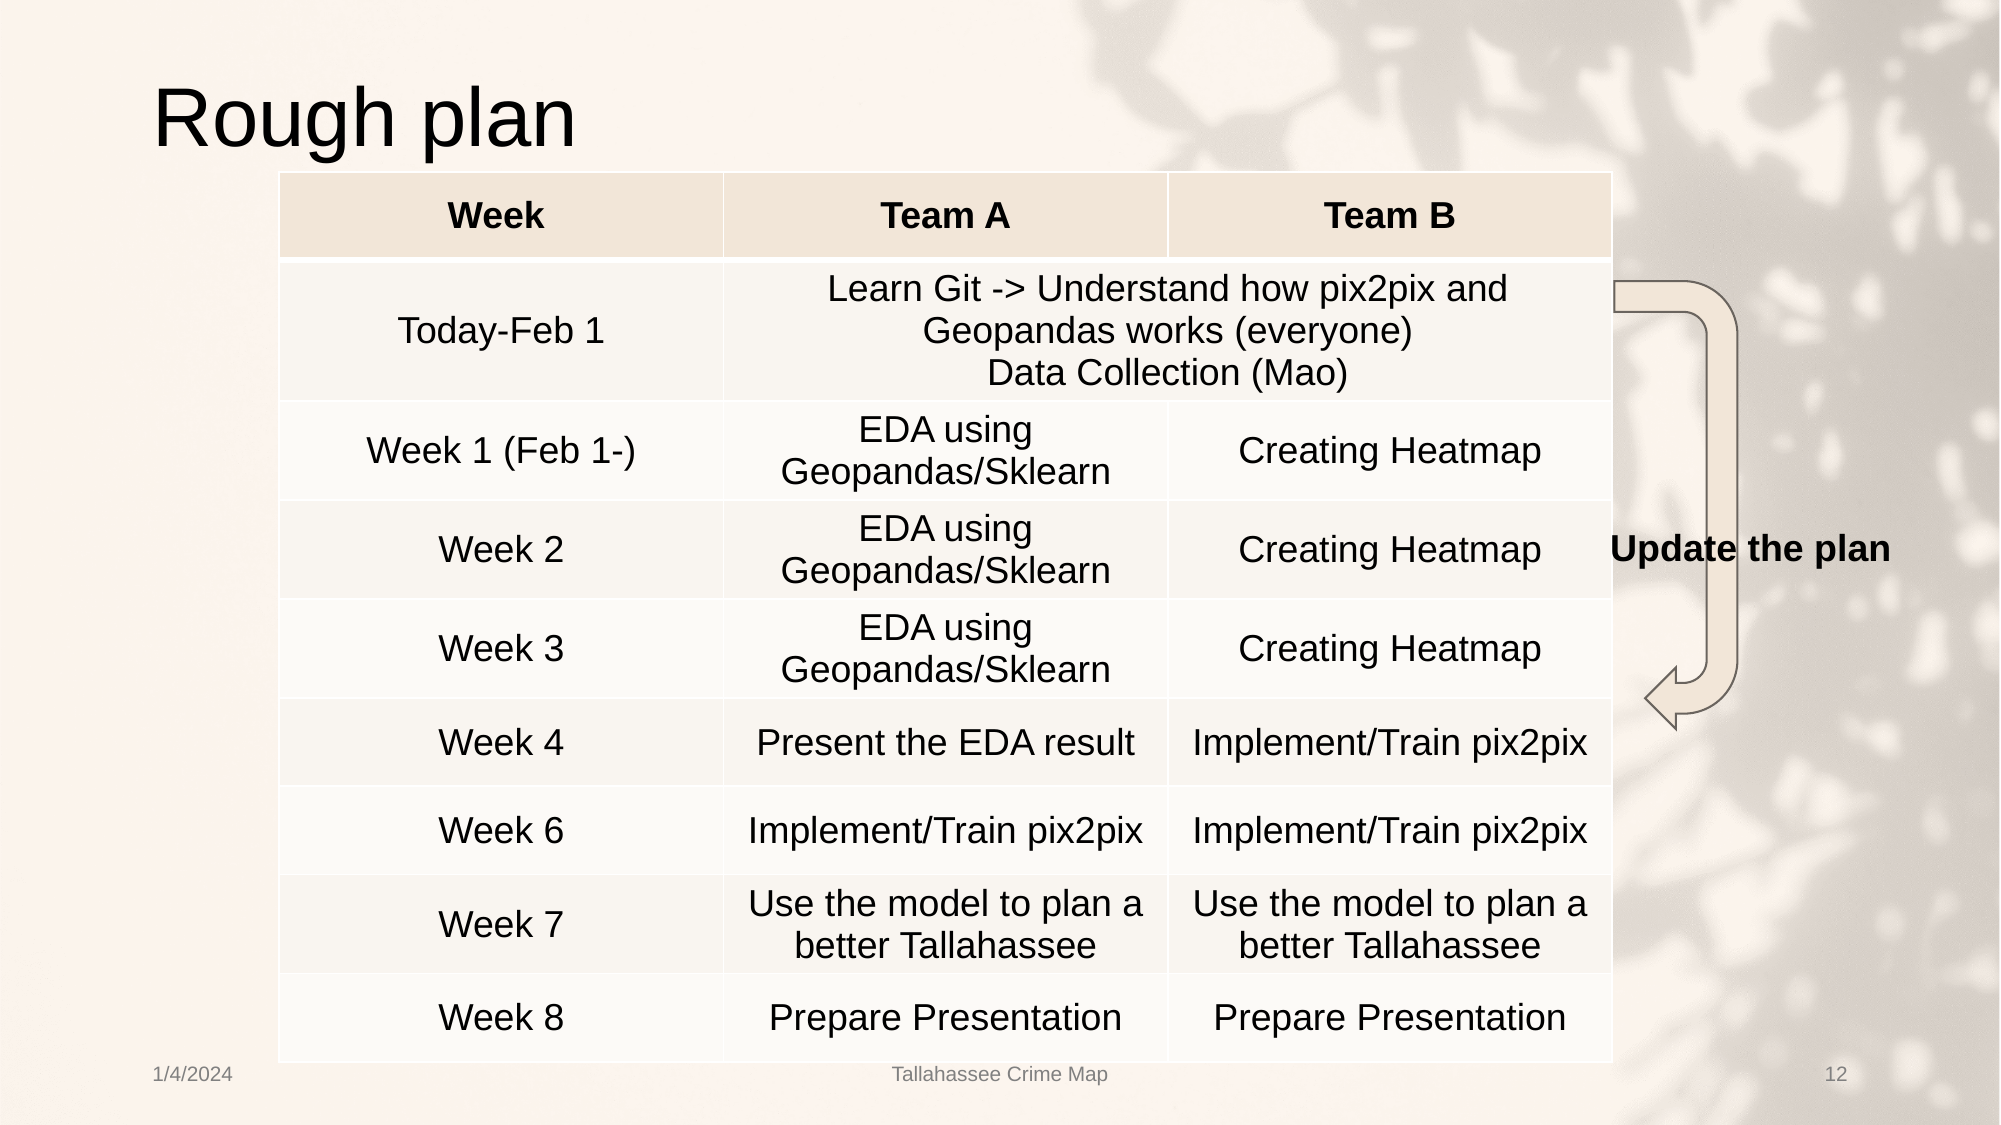

# Rough plan
| Week | Team A | Team B |
| --- | --- | --- |
| Today-Feb 1 | Learn Git -> Understand how pix2pix and Geopandas works (everyone) Data Collection (Mao) |  |
| Week 1 (Feb 1-) | EDA using Geopandas/Sklearn | Creating Heatmap |
| Week 2 | EDA using Geopandas/Sklearn | Creating Heatmap |
| Week 3 | EDA using Geopandas/Sklearn | Creating Heatmap |
| Week 4 | Present the EDA result | Implement/Train pix2pix |
| Week 6 | Implement/Train pix2pix | Implement/Train pix2pix |
| Week 7 | Use the model to plan a better Tallahassee | Use the model to plan a better Tallahassee |
| Week 8 | Prepare Presentation | Prepare Presentation |

Update the plan
1/4/2024
Tallahassee Crime Map
12